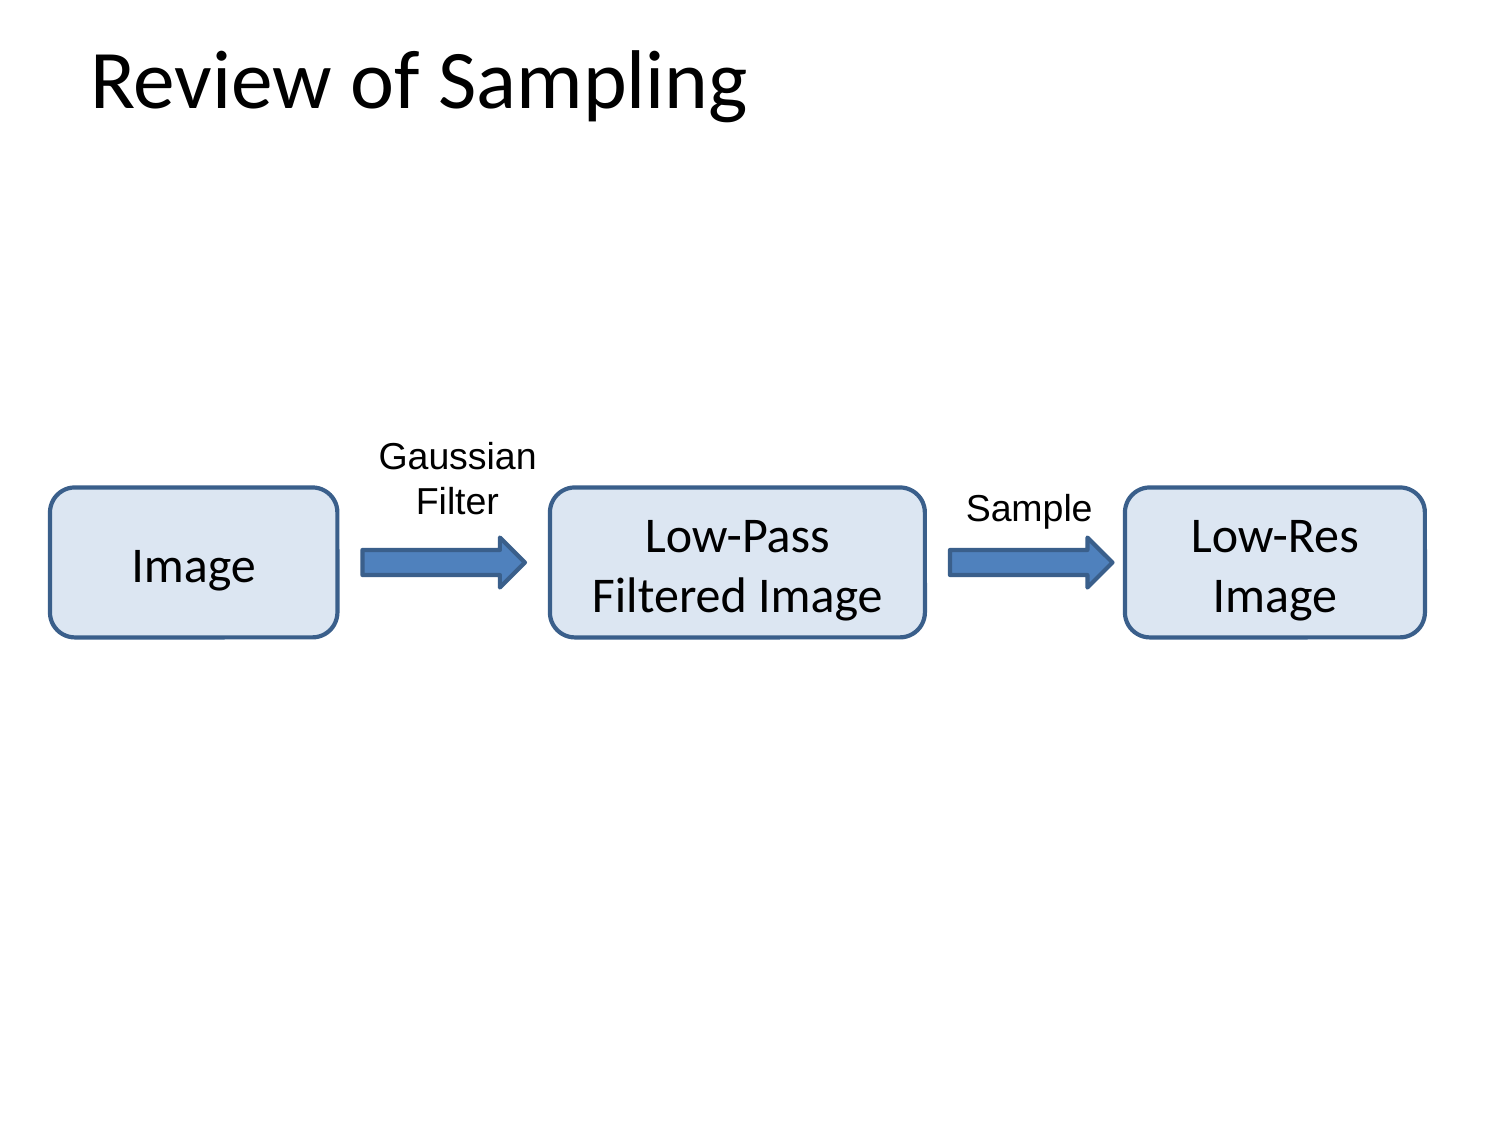

# Review of Sampling

Gaussian
Filter
Sample
Image
Low-Pass Filtered Image
Low-Res Image